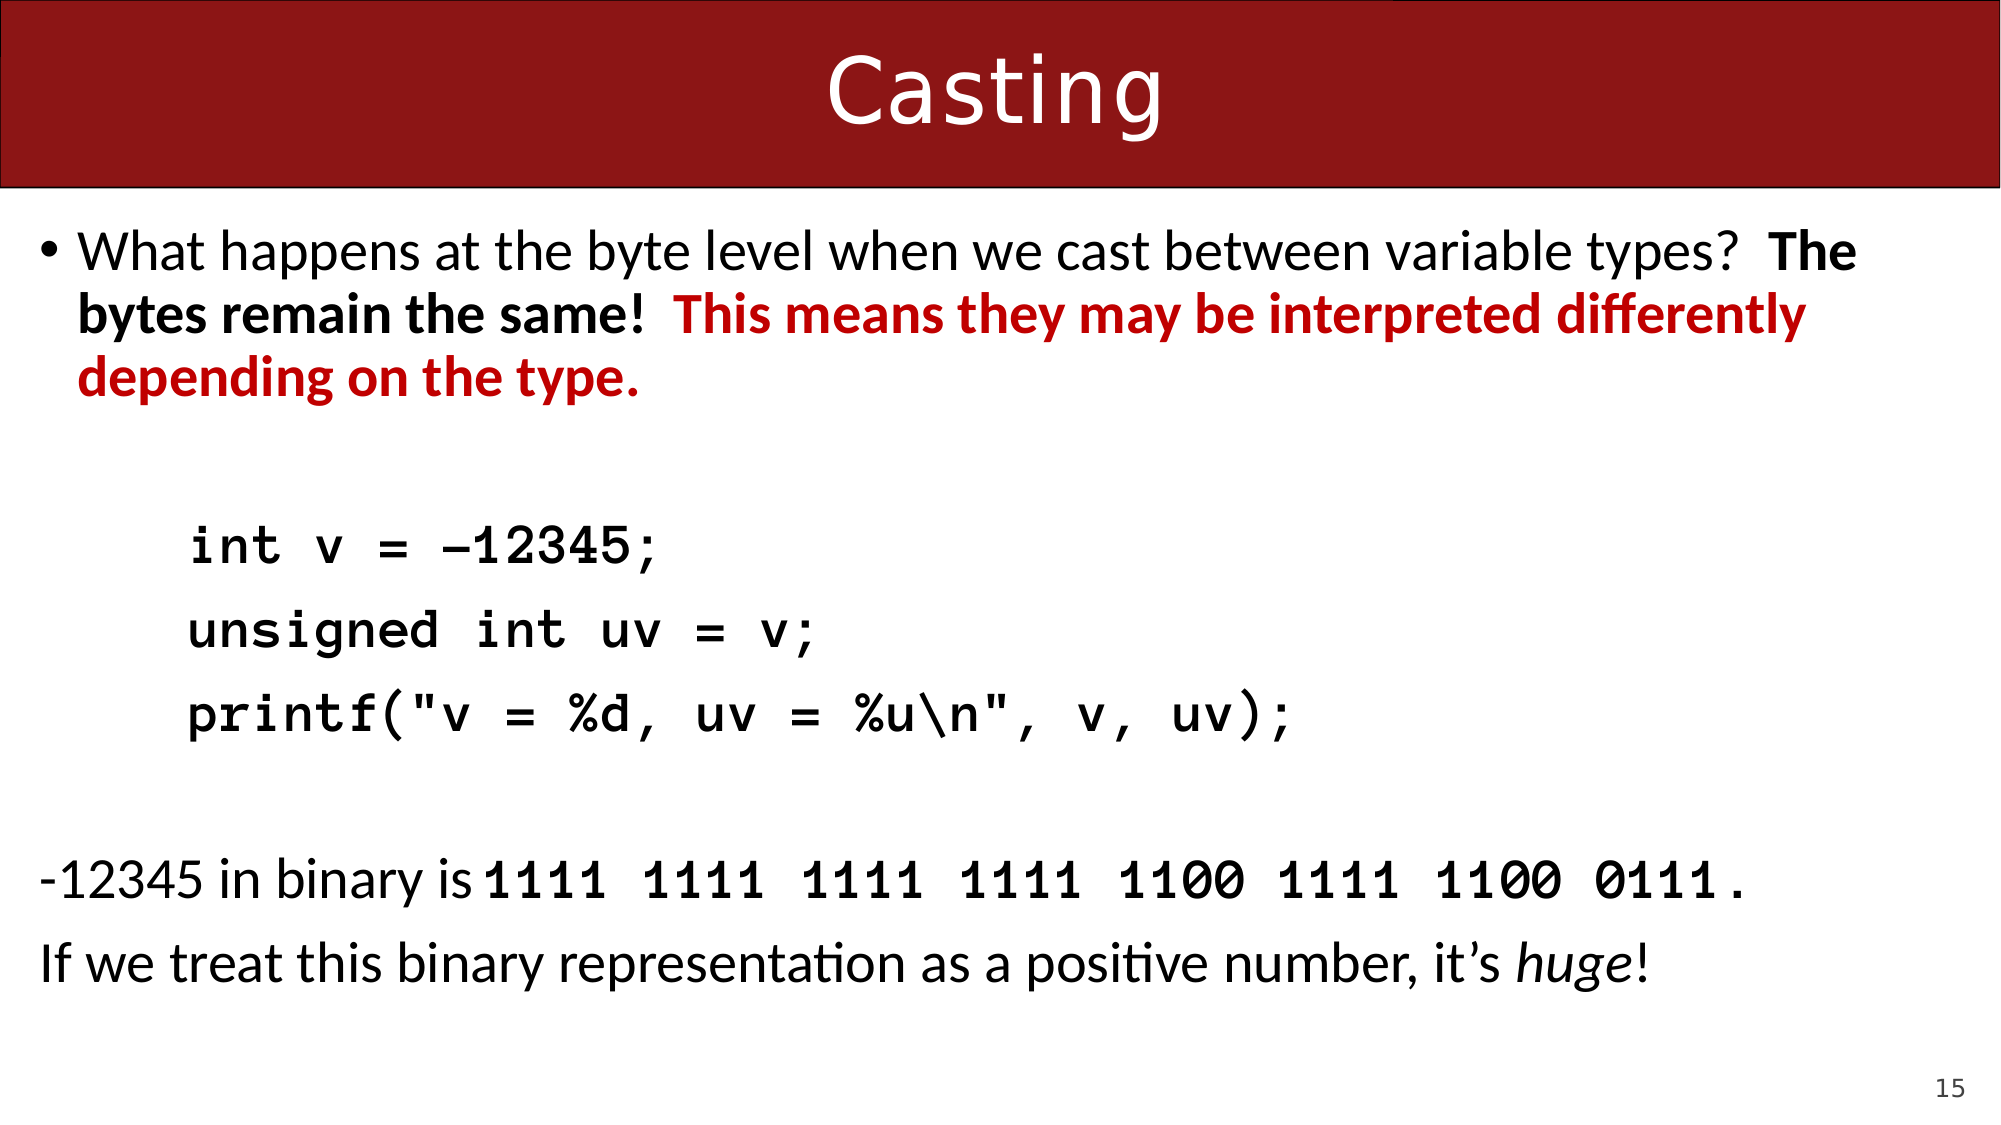

# Casting
What happens at the byte level when we cast between variable types?  The bytes remain the same!  This means they may be interpreted differently depending on the type.

	int v = -12345;
	unsigned int uv = v;
	printf("v = %d, uv = %u\n", v, uv);

-12345 in binary is 1111 1111 1111 1111 1100 1111 1100 0111.
If we treat this binary representation as a positive number, it’s huge!